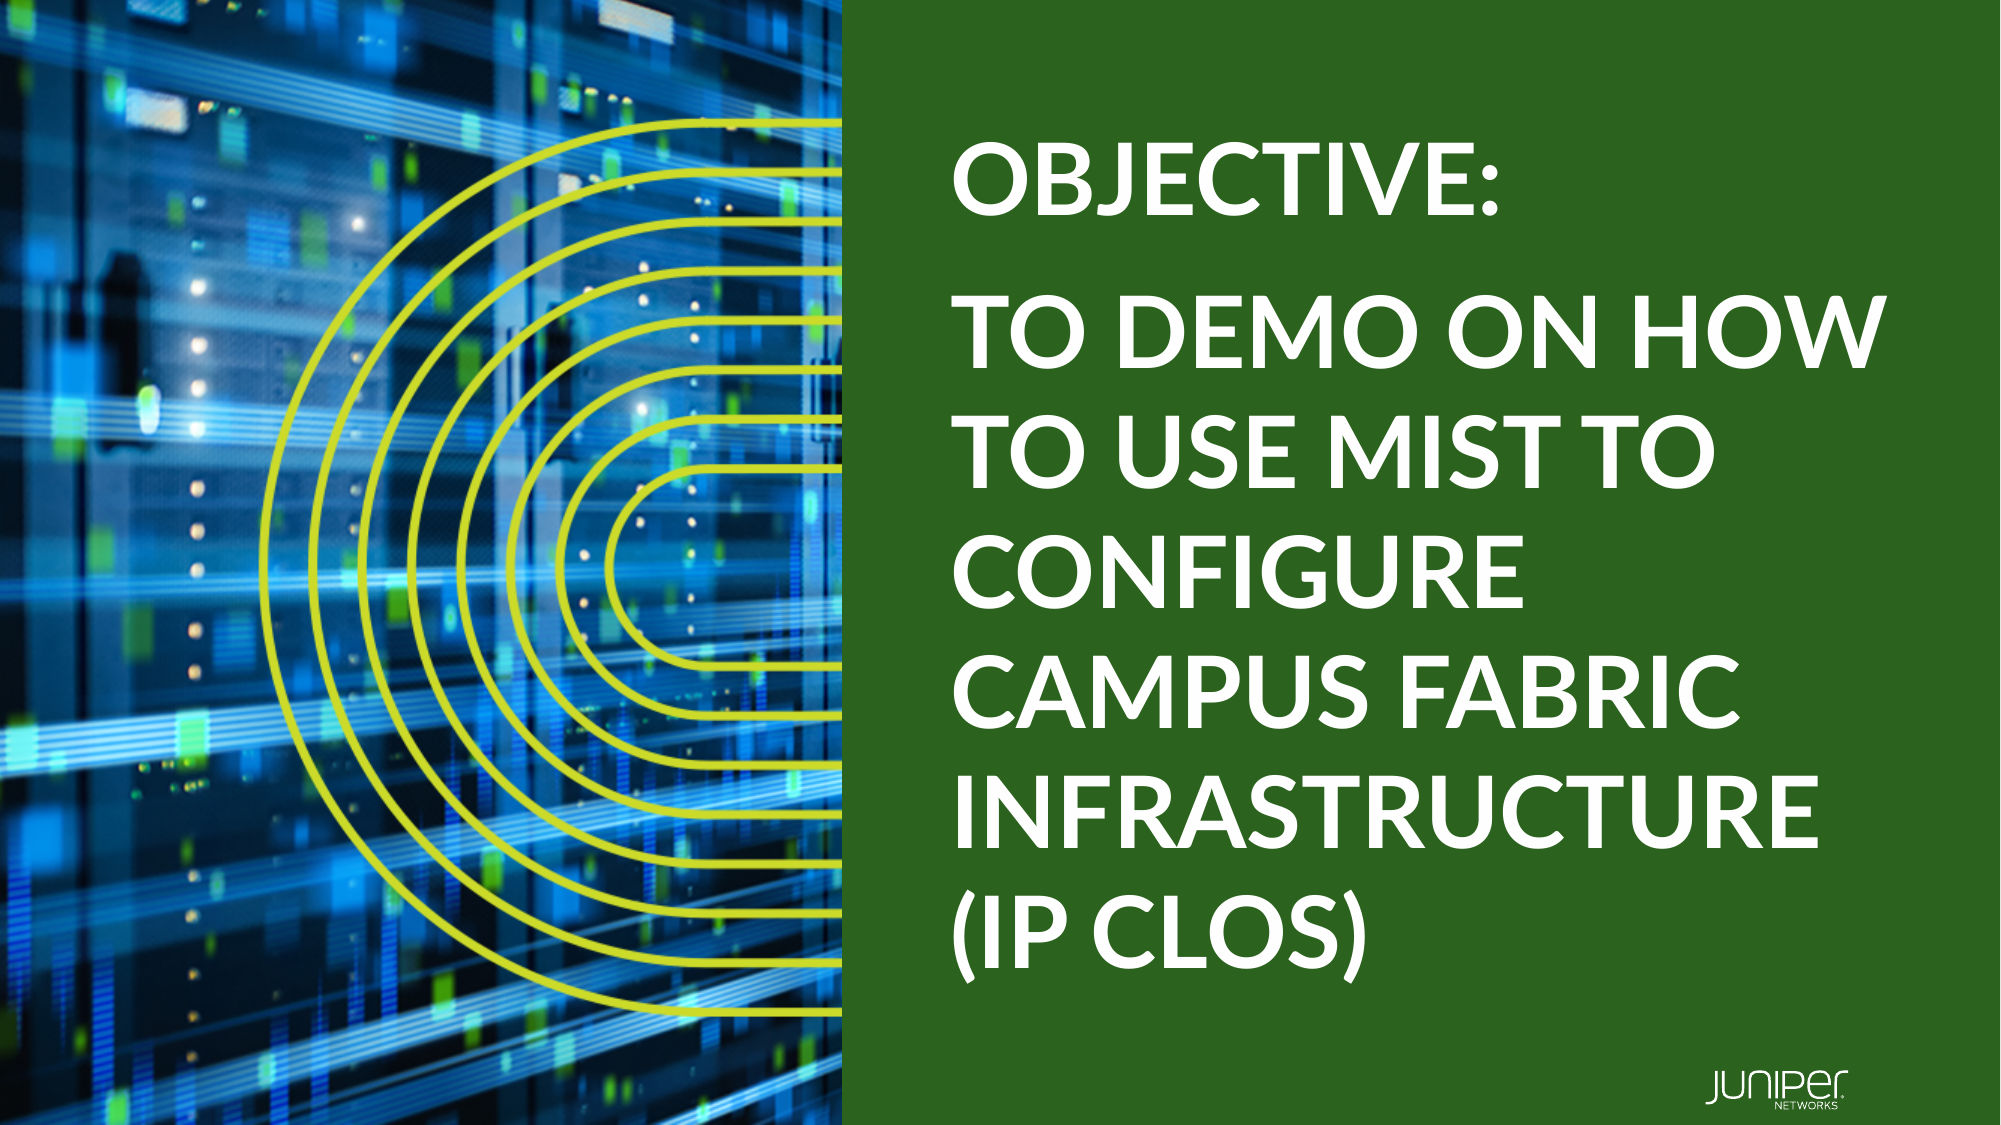

Objective:
To demo on how to use MIST to configure campus fabric infrastructure (ip Clos)